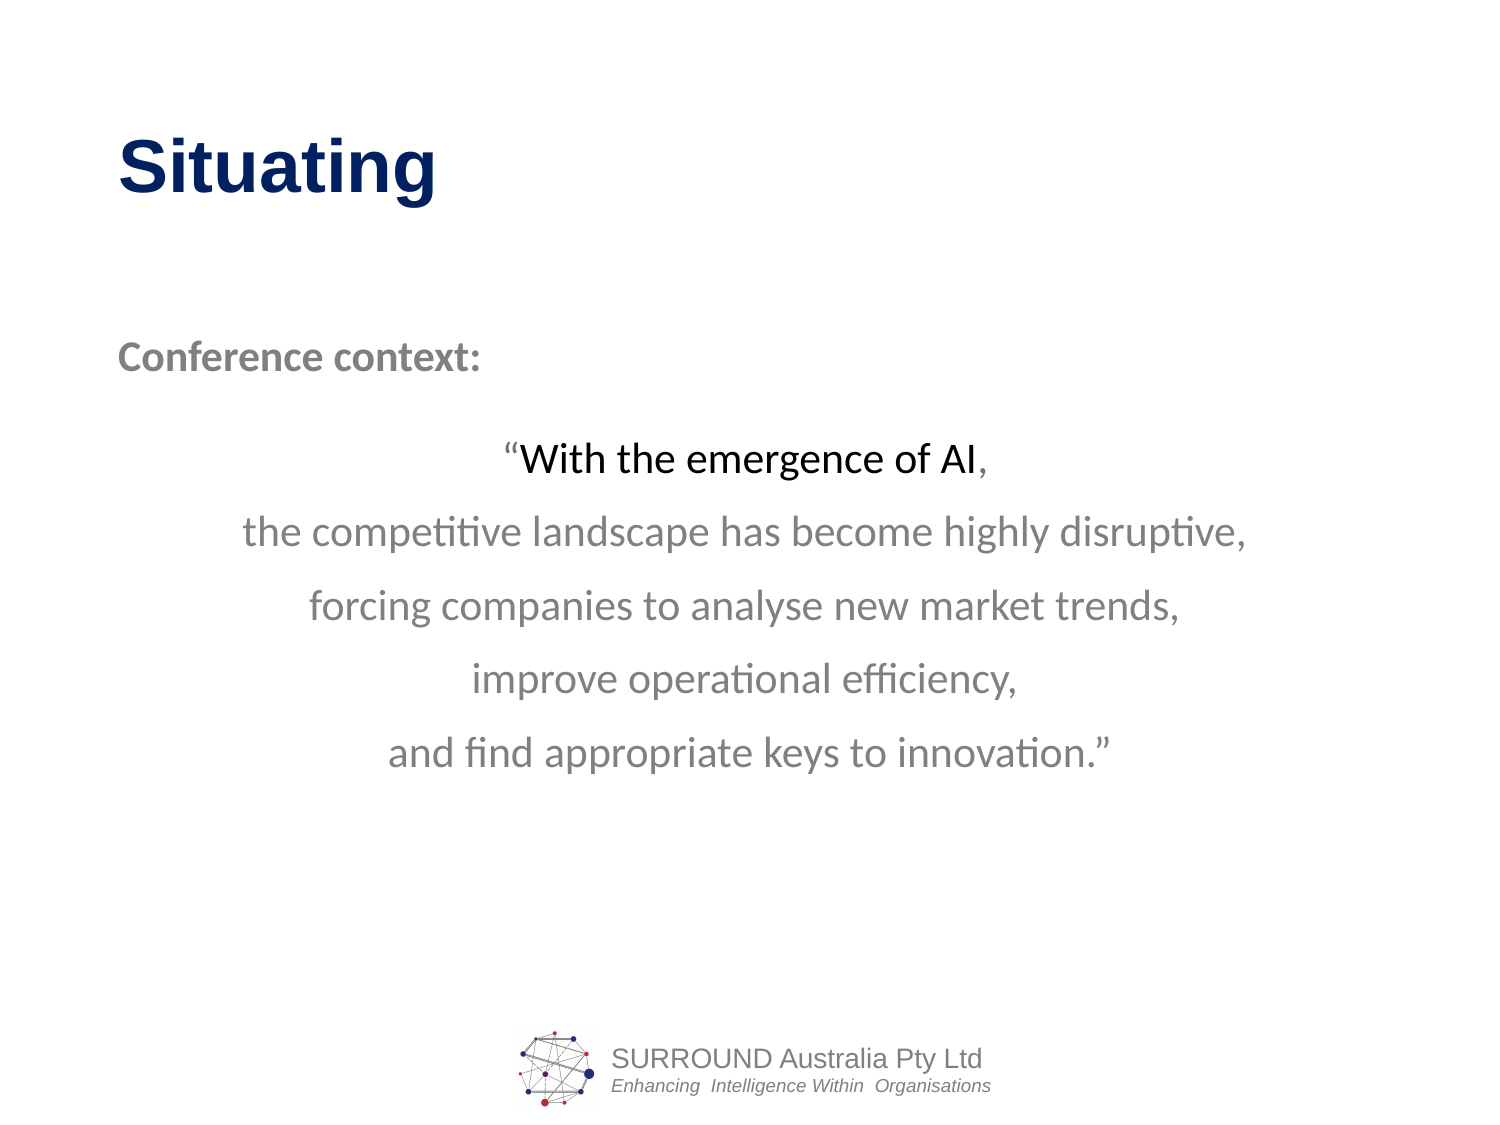

# Situating
Conference context:
“With the emergence of AI,
the competitive landscape has become highly disruptive,
forcing companies to analyse new market trends,
improve operational efficiency,
and find appropriate keys to innovation.”